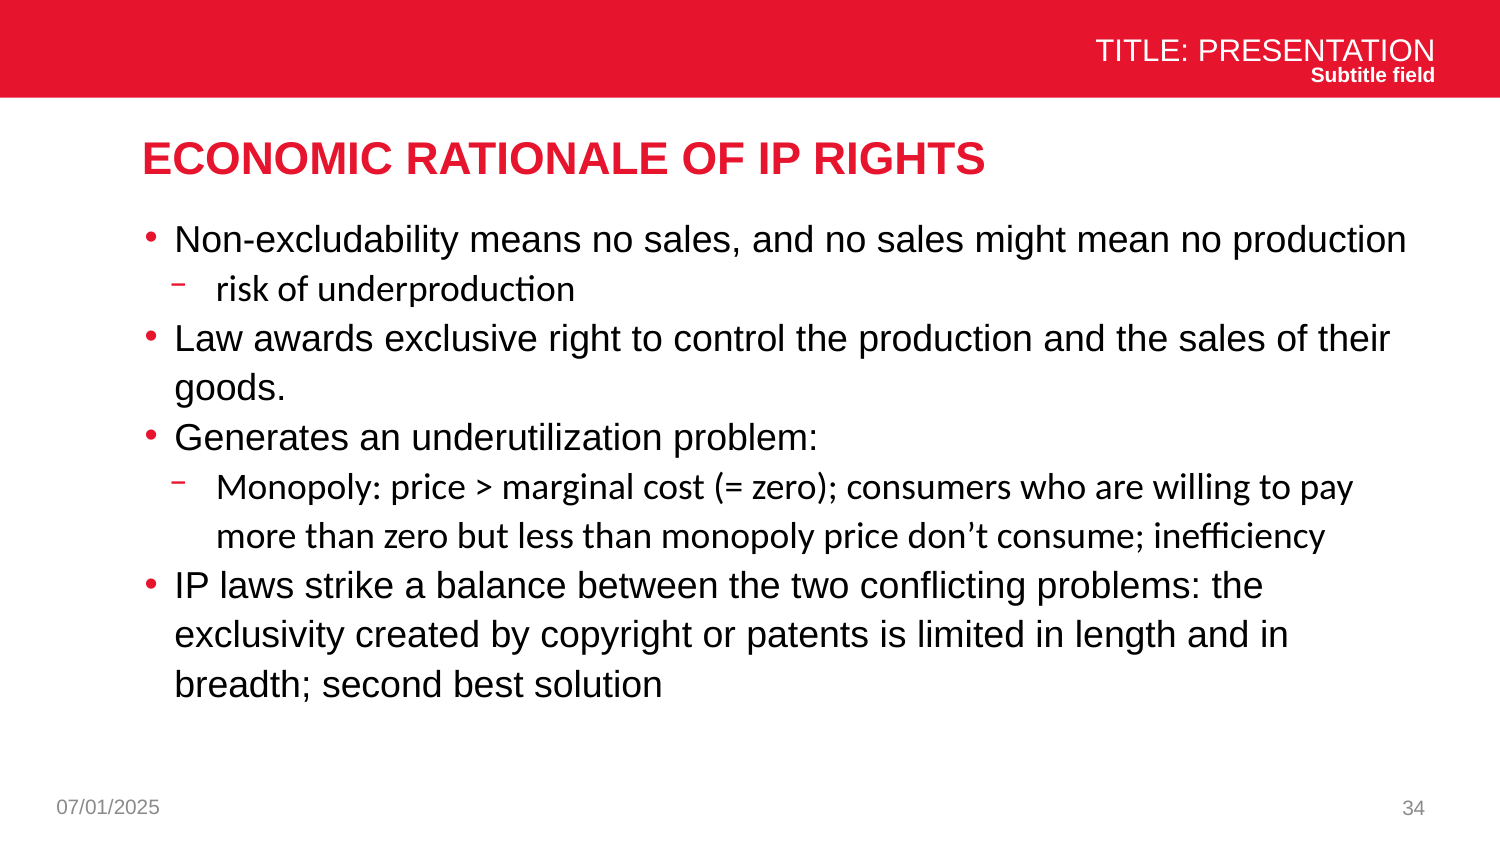

Title: Presentation
Subtitle field
# Economic rationale of IP rights
Non-excludability means no sales, and no sales might mean no production
risk of underproduction
Law awards exclusive right to control the production and the sales of their goods.
Generates an underutilization problem:
Monopoly: price > marginal cost (= zero); consumers who are willing to pay more than zero but less than monopoly price don’t consume; inefficiency
IP laws strike a balance between the two conflicting problems: the exclusivity created by copyright or patents is limited in length and in breadth; second best solution

07/01/2025
34